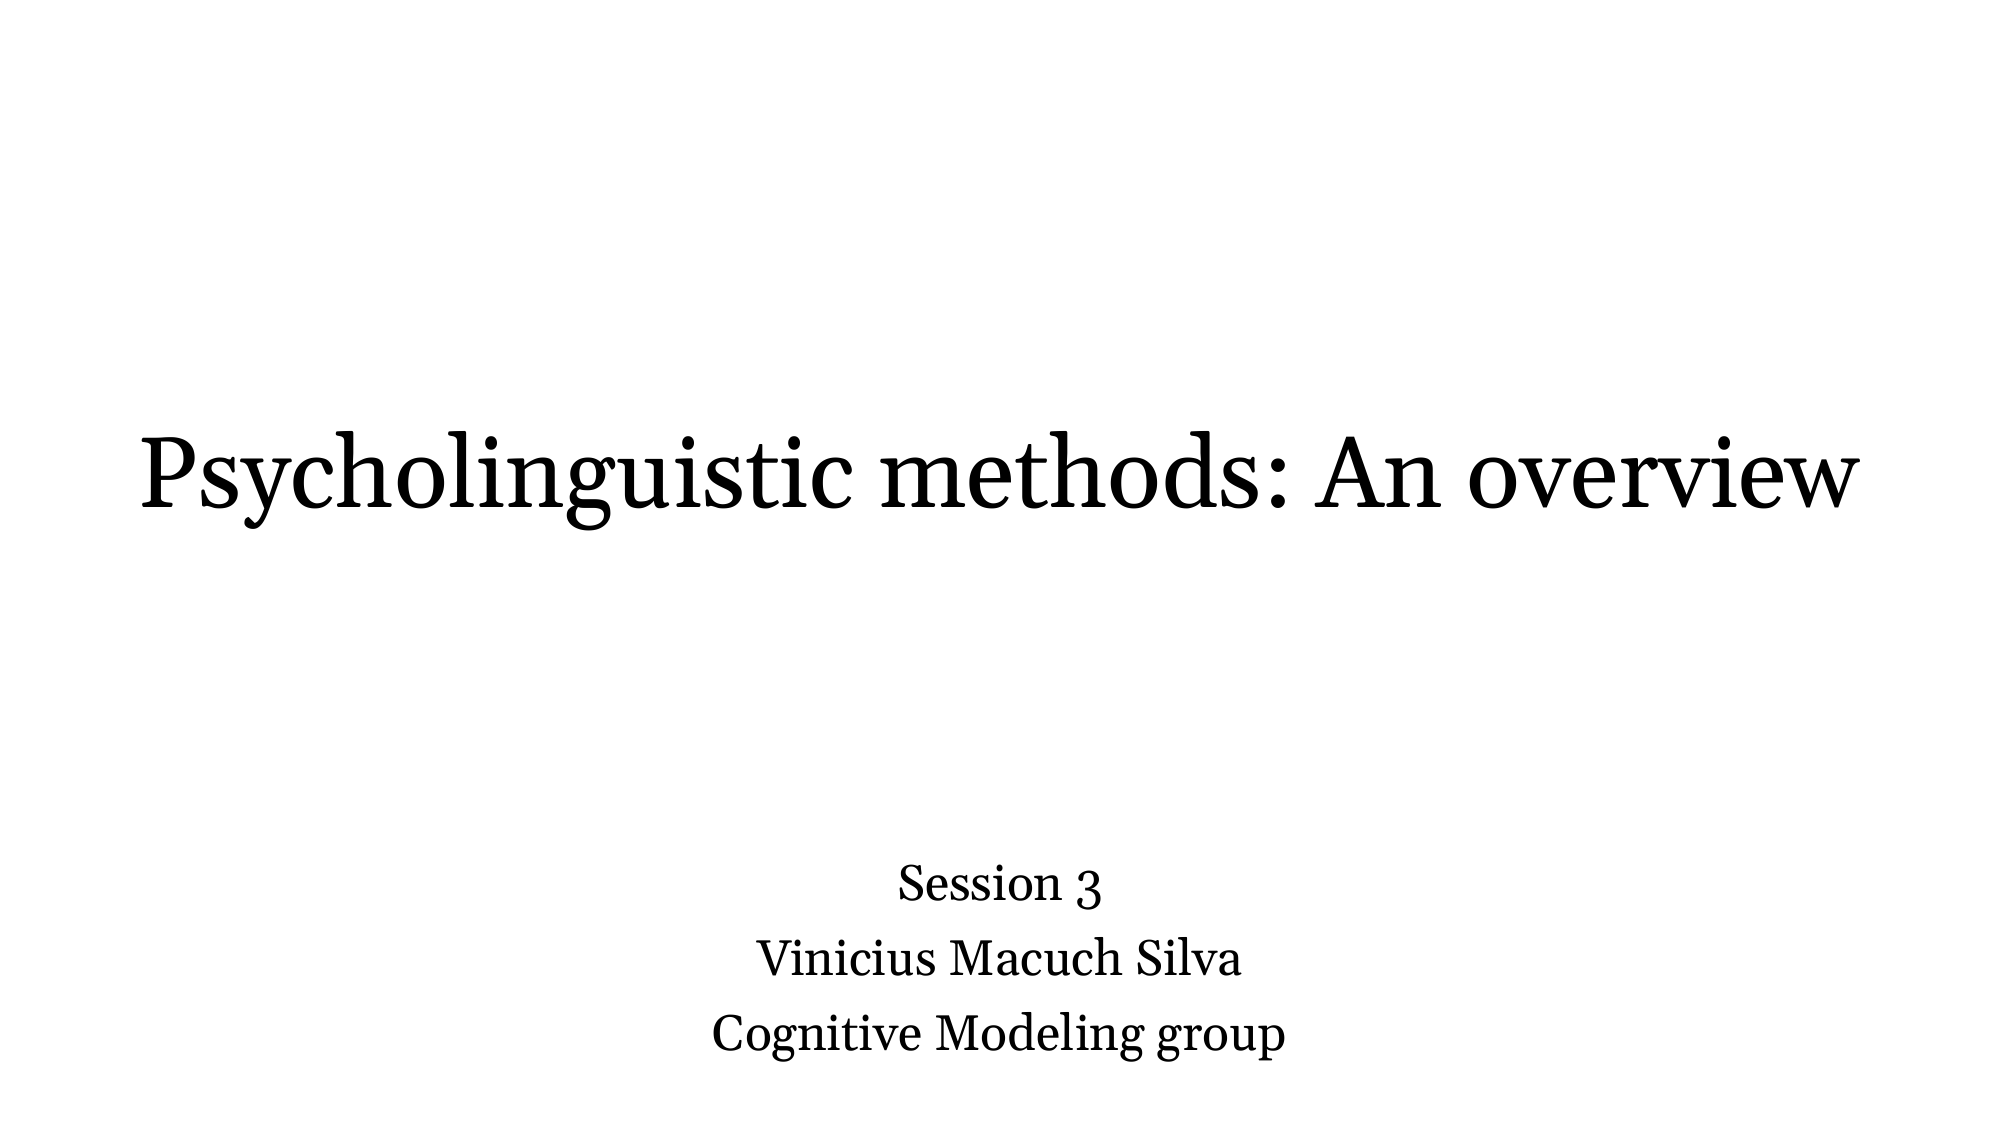

# Psycholinguistic methods: An overview
Session 3
Vinicius Macuch Silva
Cognitive Modeling group